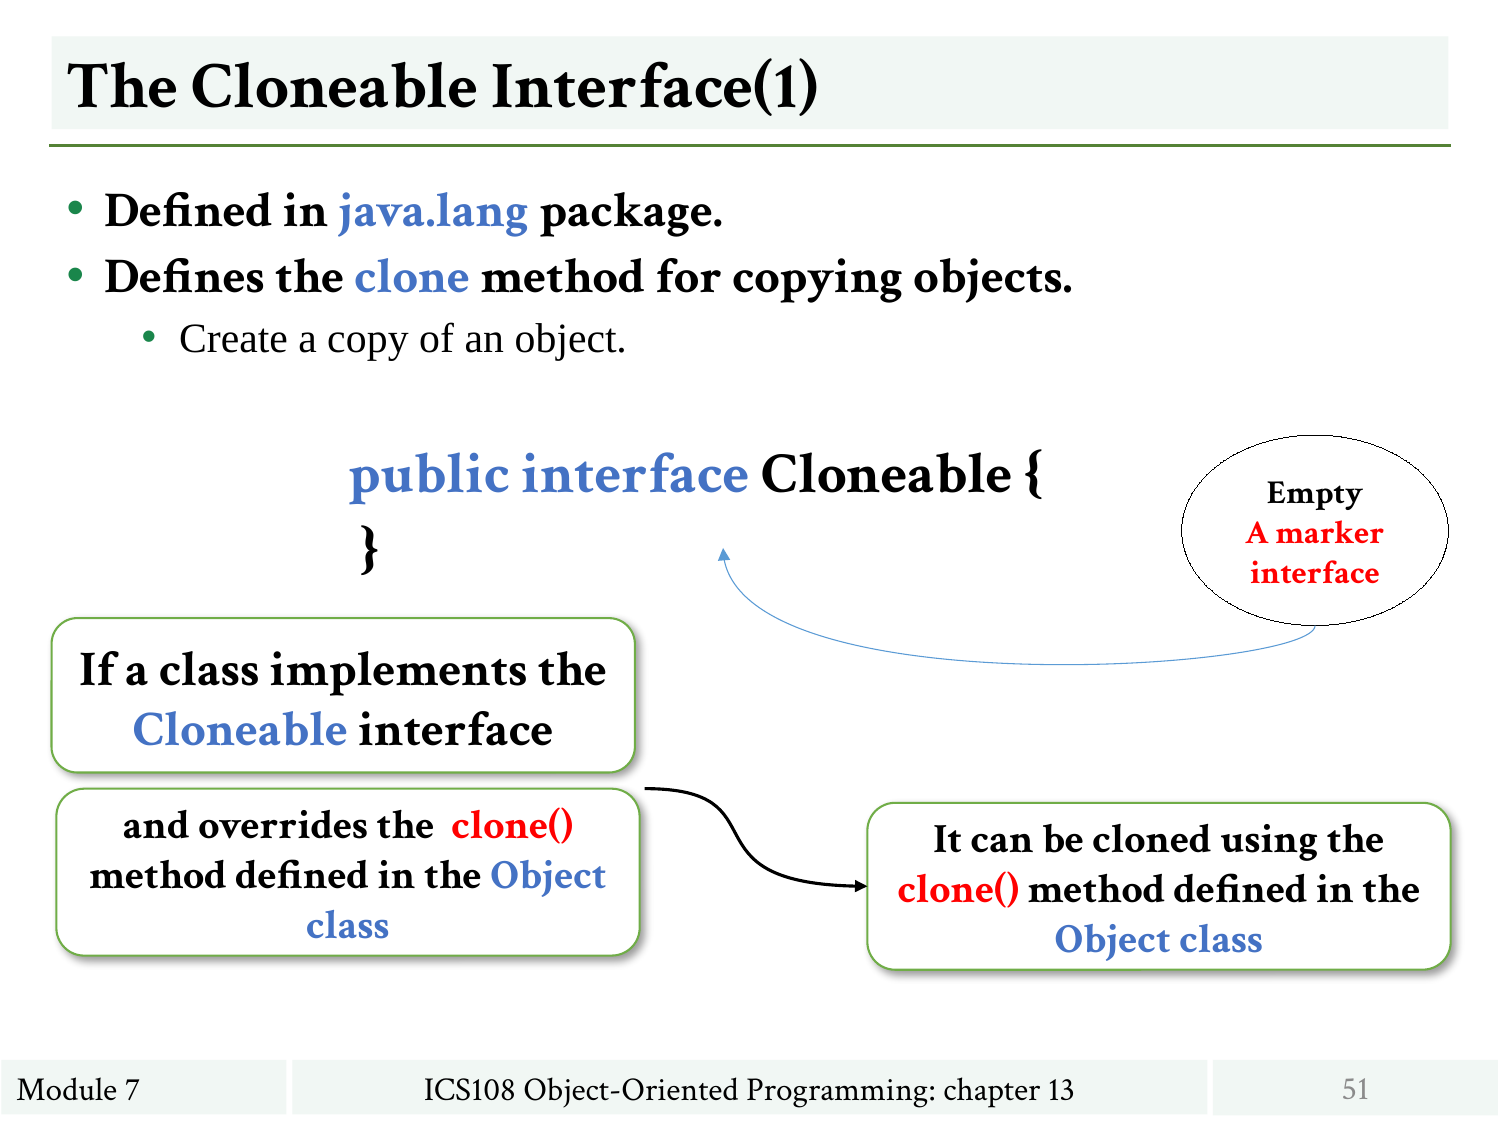

# The Cloneable Interface(1)
Defined in java.lang package.
Defines the clone method for copying objects.
Create a copy of an object.

public interface Cloneable {
 }
Empty
A marker interface
If a class implements the Cloneable interface
and overrides the  clone() method defined in the Object class
It can be cloned using the clone() method defined in the Object class
51